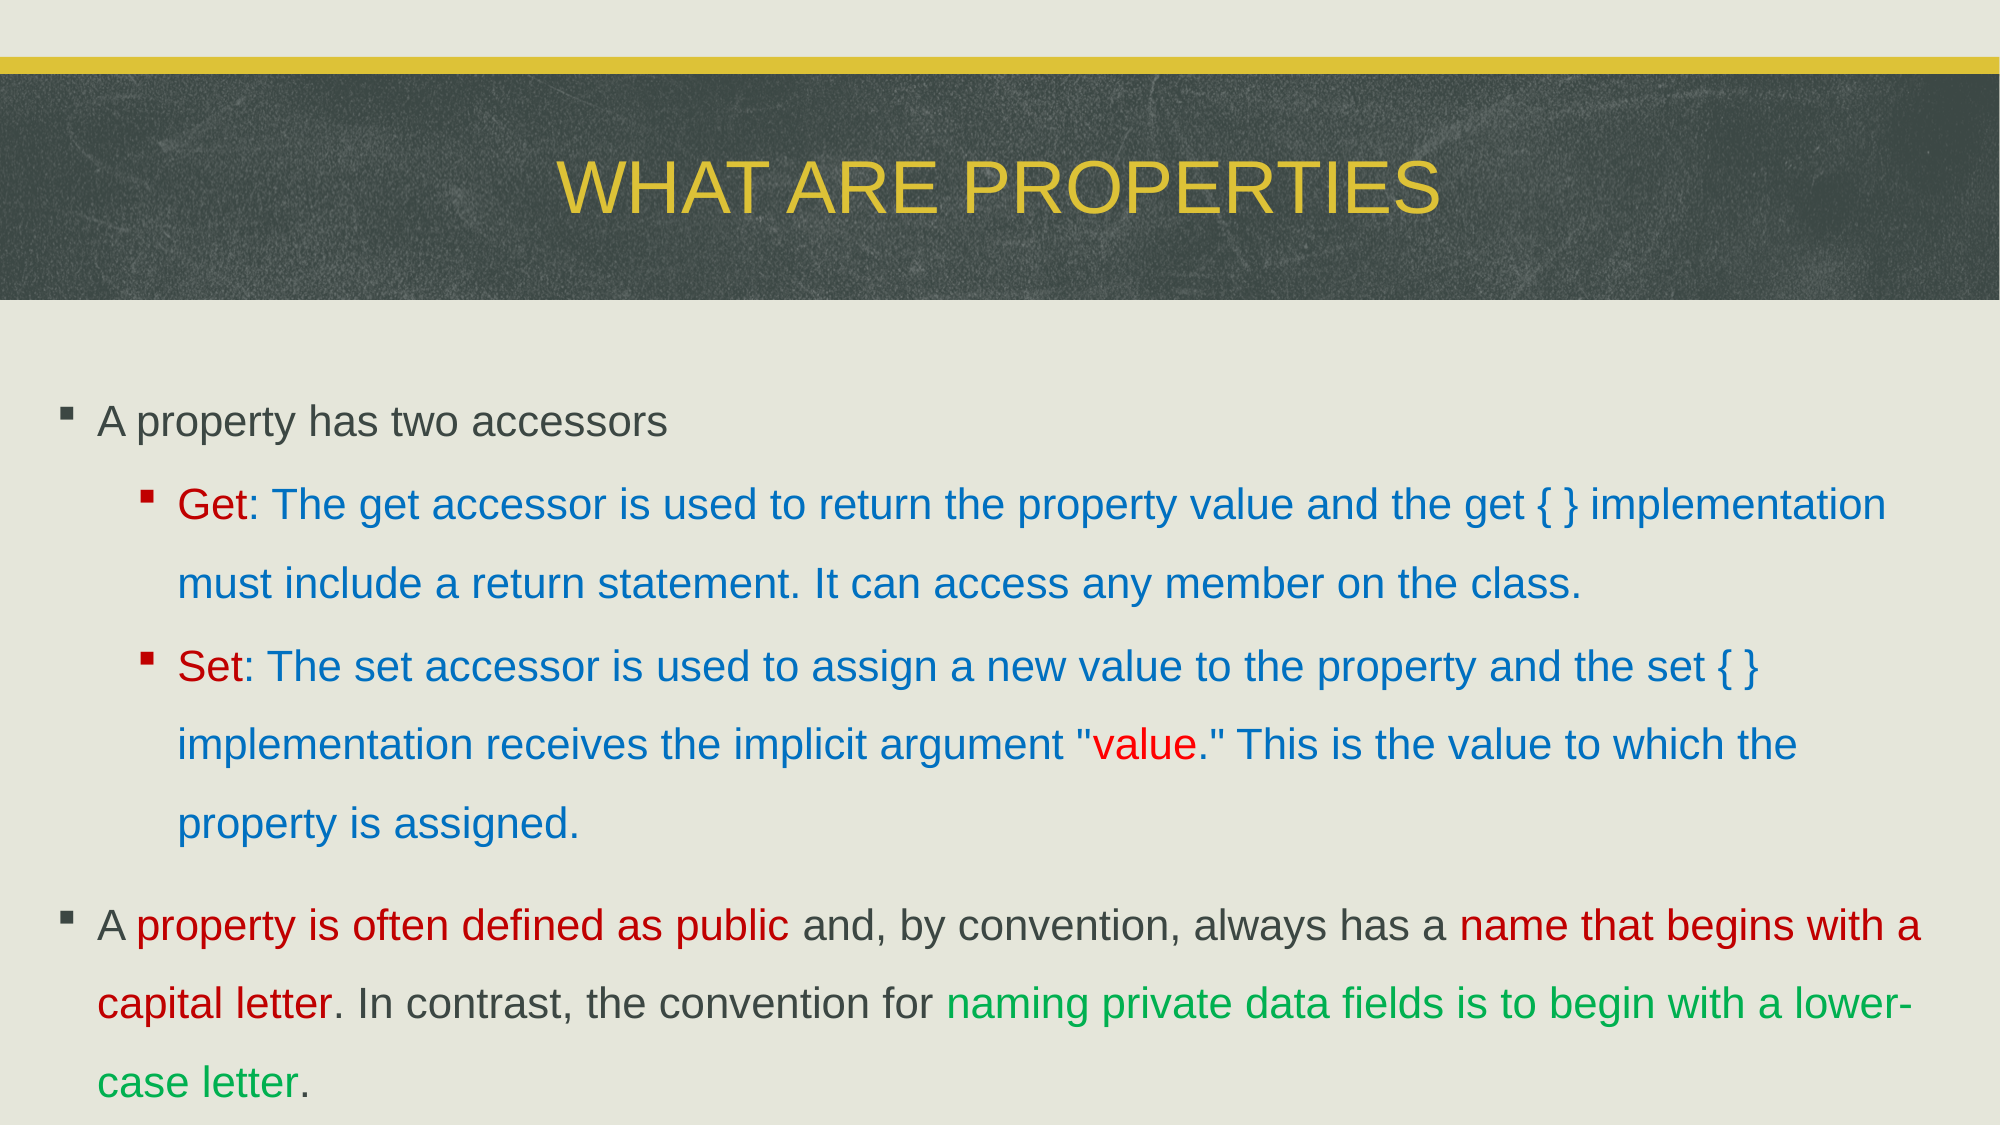

# What are properties
A property has two accessors
Get: The get accessor is used to return the property value and the get { } implementation must include a return statement. It can access any member on the class.
Set: The set accessor is used to assign a new value to the property and the set { } implementation receives the implicit argument "value." This is the value to which the property is assigned.
A property is often defined as public and, by convention, always has a name that begins with a capital letter. In contrast, the convention for naming private data fields is to begin with a lower-case letter.